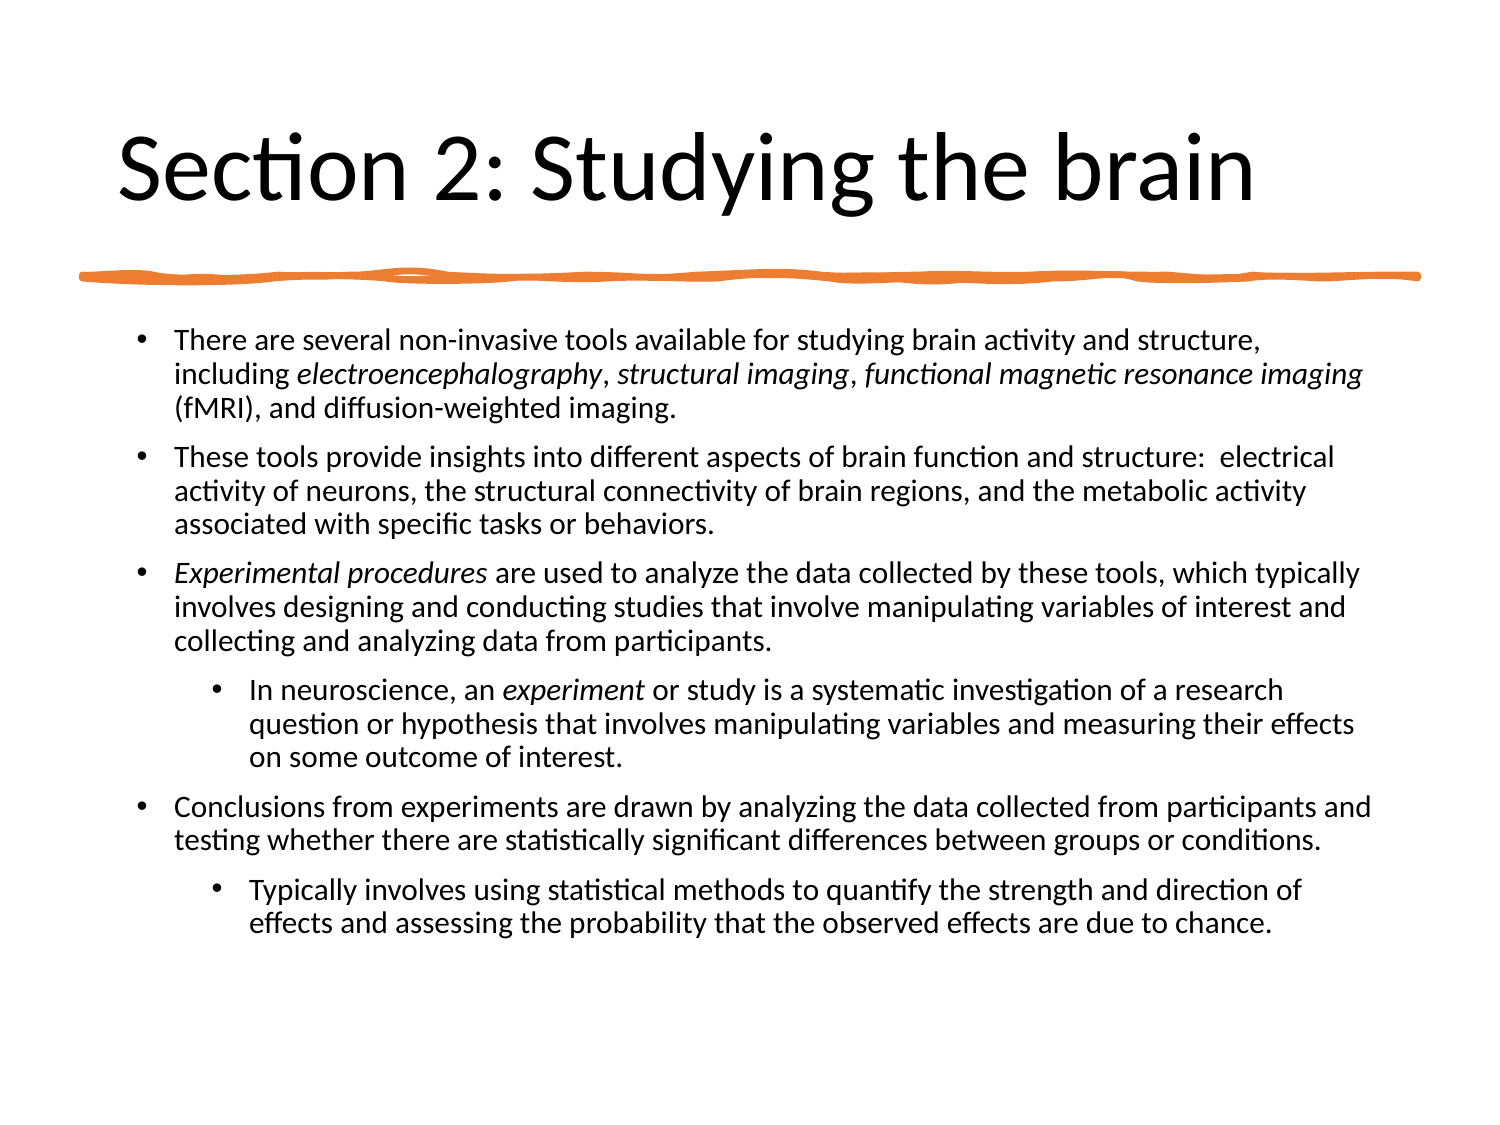

Section 2: Studying the brain

There are several non-invasive tools available for studying brain activity and structure, including electroencephalography, structural imaging, functional magnetic resonance imaging (fMRI), and diffusion-weighted imaging.
These tools provide insights into different aspects of brain function and structure:  electrical activity of neurons, the structural connectivity of brain regions, and the metabolic activity associated with specific tasks or behaviors.
Experimental procedures are used to analyze the data collected by these tools, which typically involves designing and conducting studies that involve manipulating variables of interest and collecting and analyzing data from participants.
In neuroscience, an experiment or study is a systematic investigation of a research question or hypothesis that involves manipulating variables and measuring their effects on some outcome of interest.
Conclusions from experiments are drawn by analyzing the data collected from participants and testing whether there are statistically significant differences between groups or conditions.
Typically involves using statistical methods to quantify the strength and direction of effects and assessing the probability that the observed effects are due to chance.